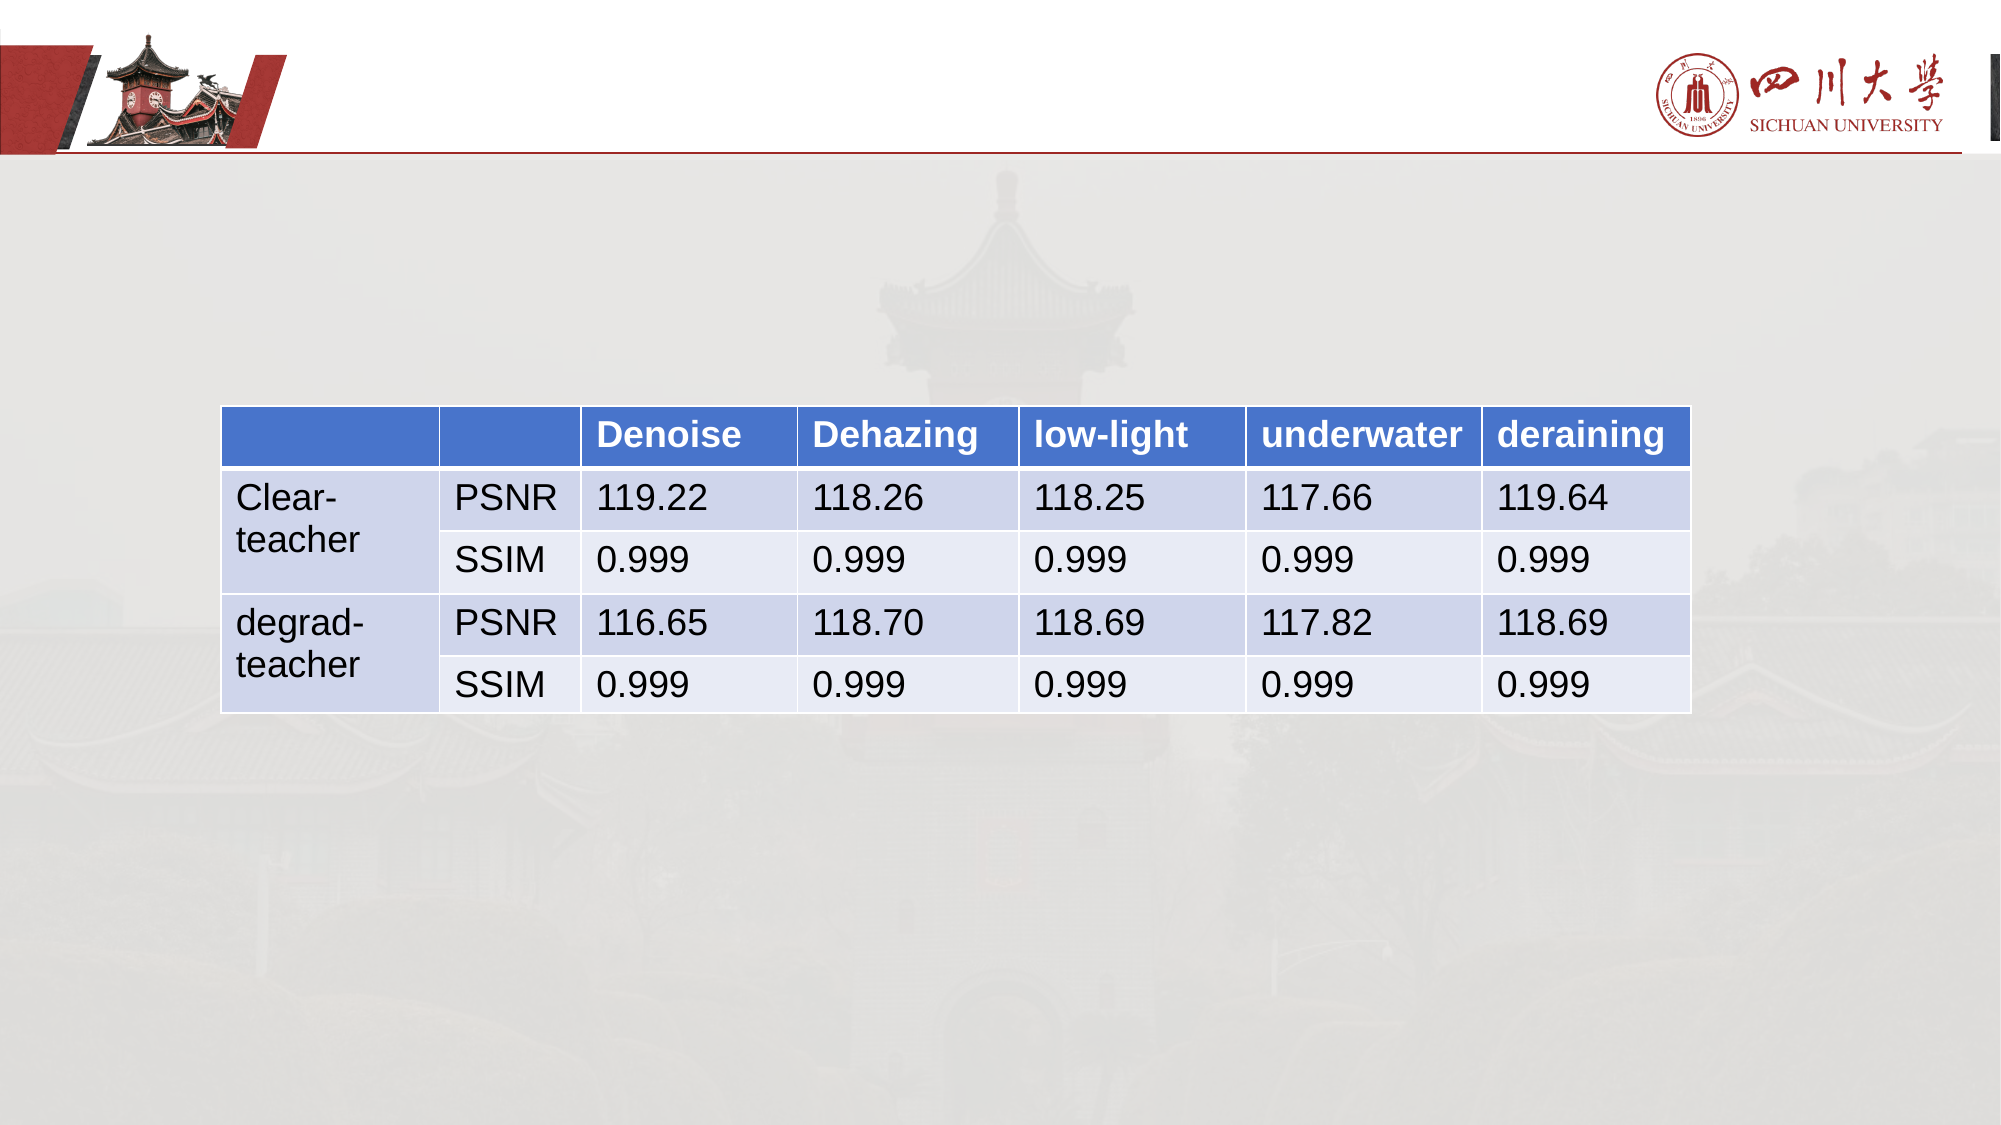

|  |  | Denoise | Dehazing | low-light | underwater | deraining |
| --- | --- | --- | --- | --- | --- | --- |
| Clear-teacher | PSNR | 119.22 | 118.26 | 118.25 | 117.66 | 119.64 |
|  | SSIM | 0.999 | 0.999 | 0.999 | 0.999 | 0.999 |
| degrad-teacher | PSNR | 116.65 | 118.70 | 118.69 | 117.82 | 118.69 |
|  | SSIM | 0.999 | 0.999 | 0.999 | 0.999 | 0.999 |